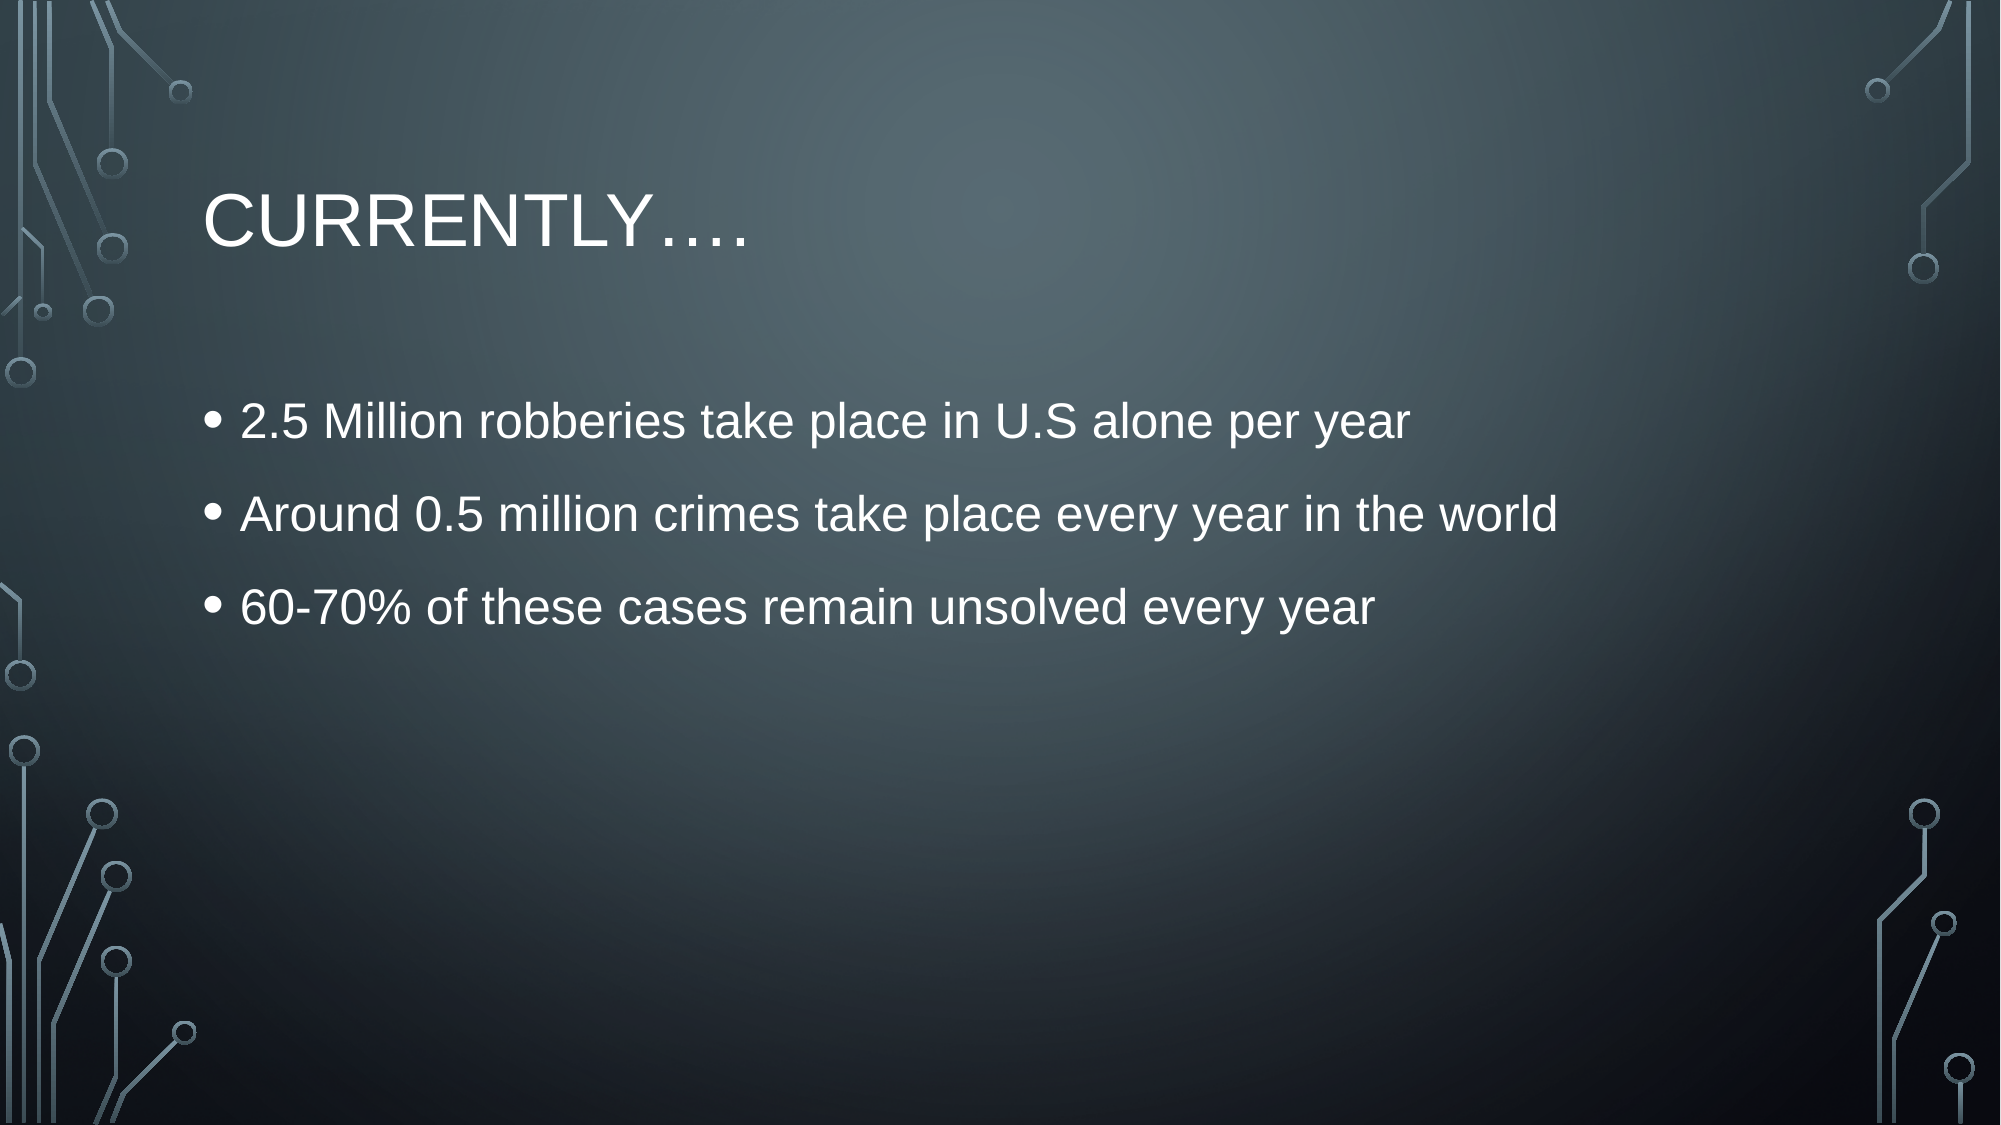

# Currently….
2.5 Million robberies take place in U.S alone per year
Around 0.5 million crimes take place every year in the world
60-70% of these cases remain unsolved every year